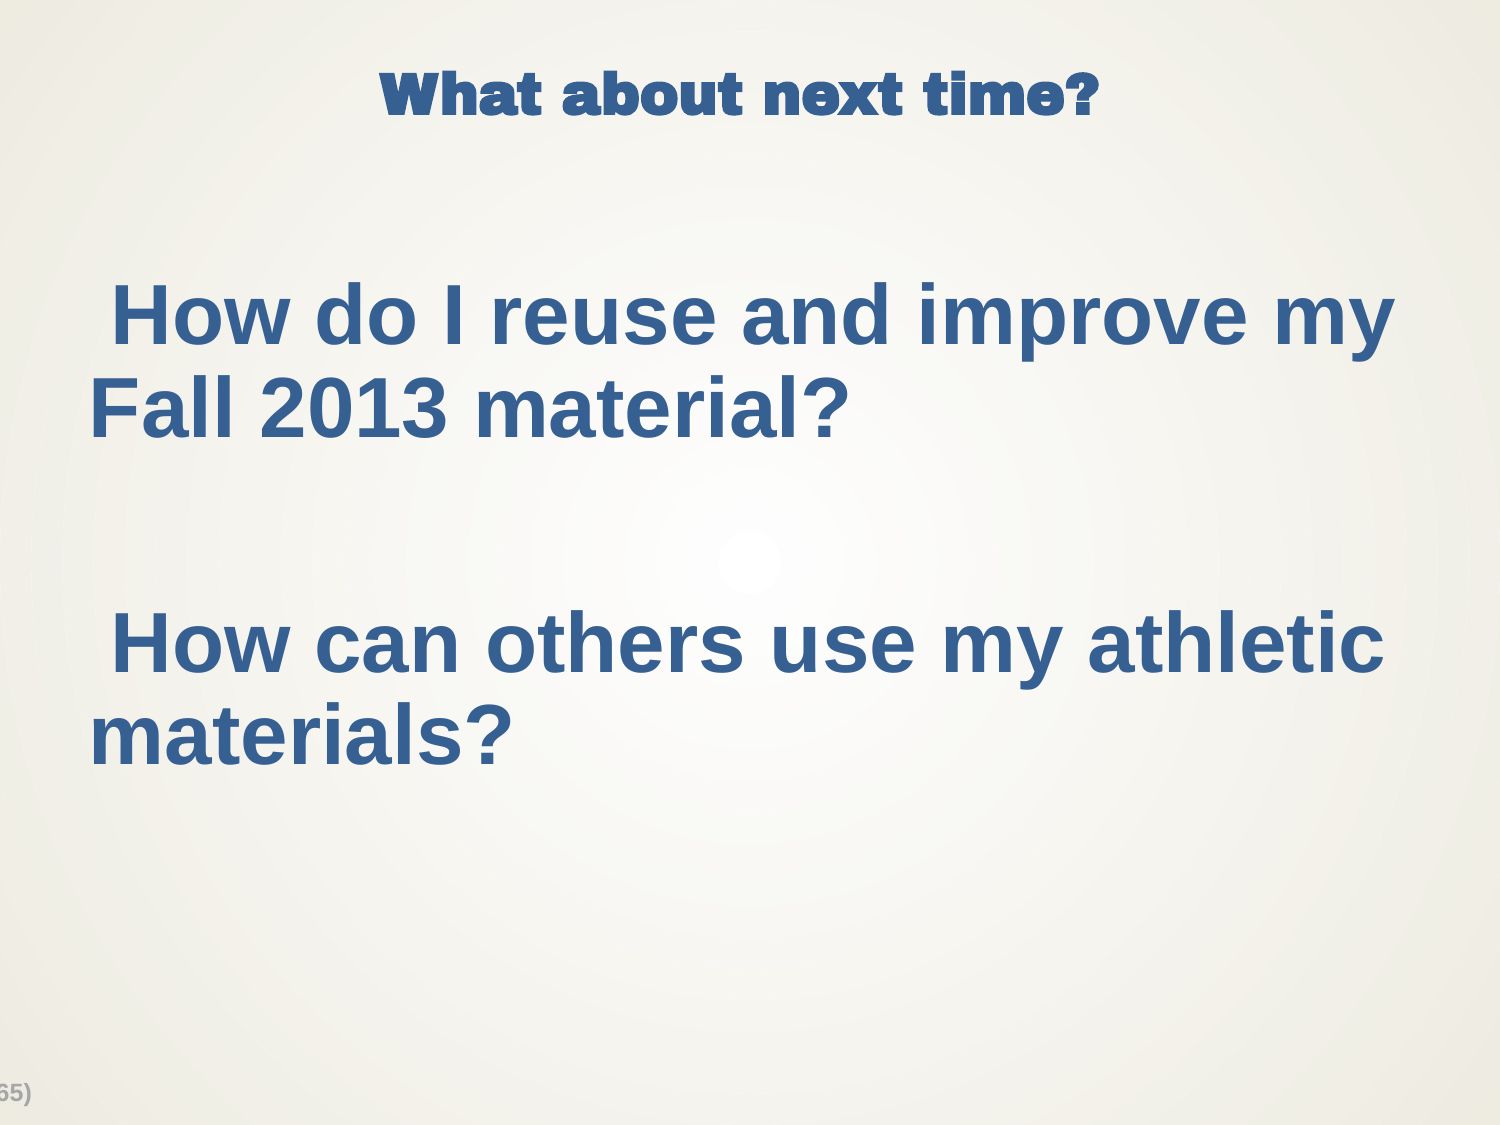

# What about next time?
How do I reuse and improve my Fall 2013 material?

How can others use my athletic materials?